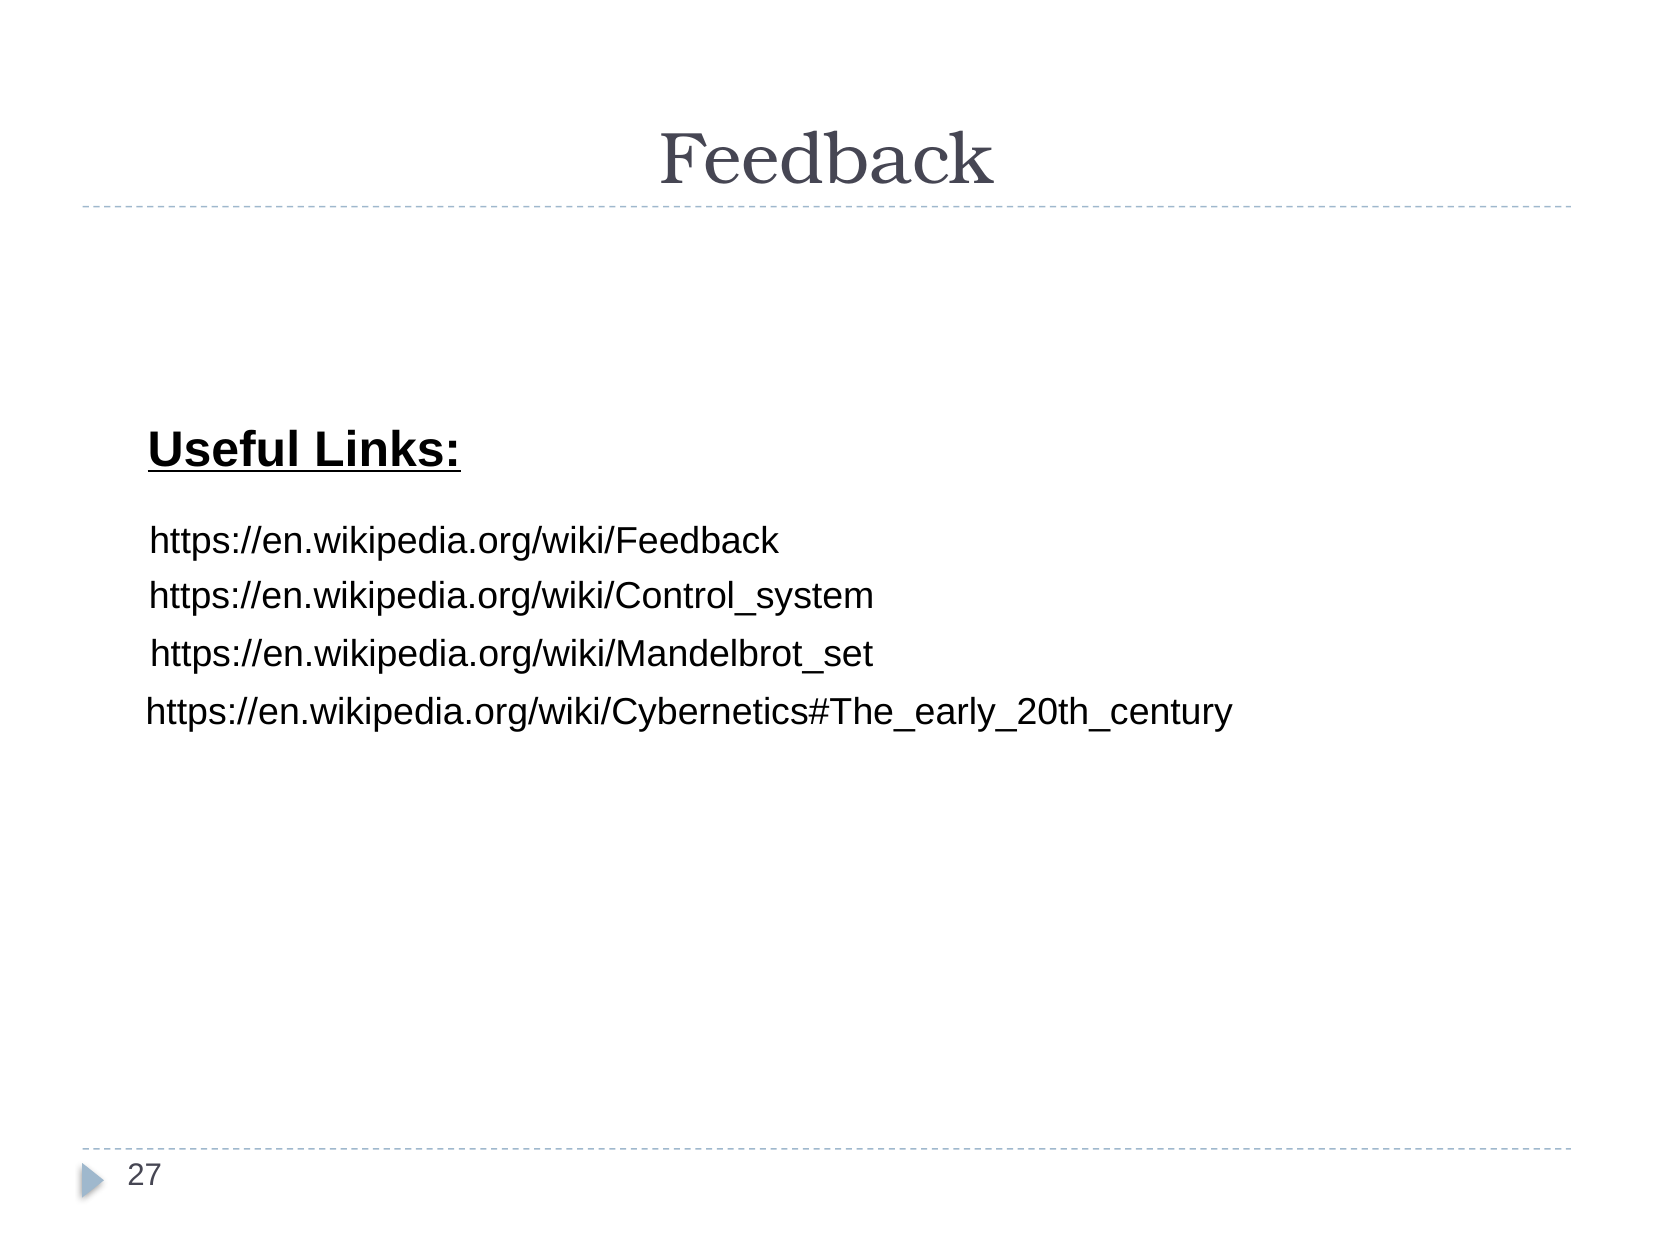

# Feedback
Useful Links:
https://en.wikipedia.org/wiki/Feedback
https://en.wikipedia.org/wiki/Control_system
https://en.wikipedia.org/wiki/Mandelbrot_set
https://en.wikipedia.org/wiki/Cybernetics#The_early_20th_century
27